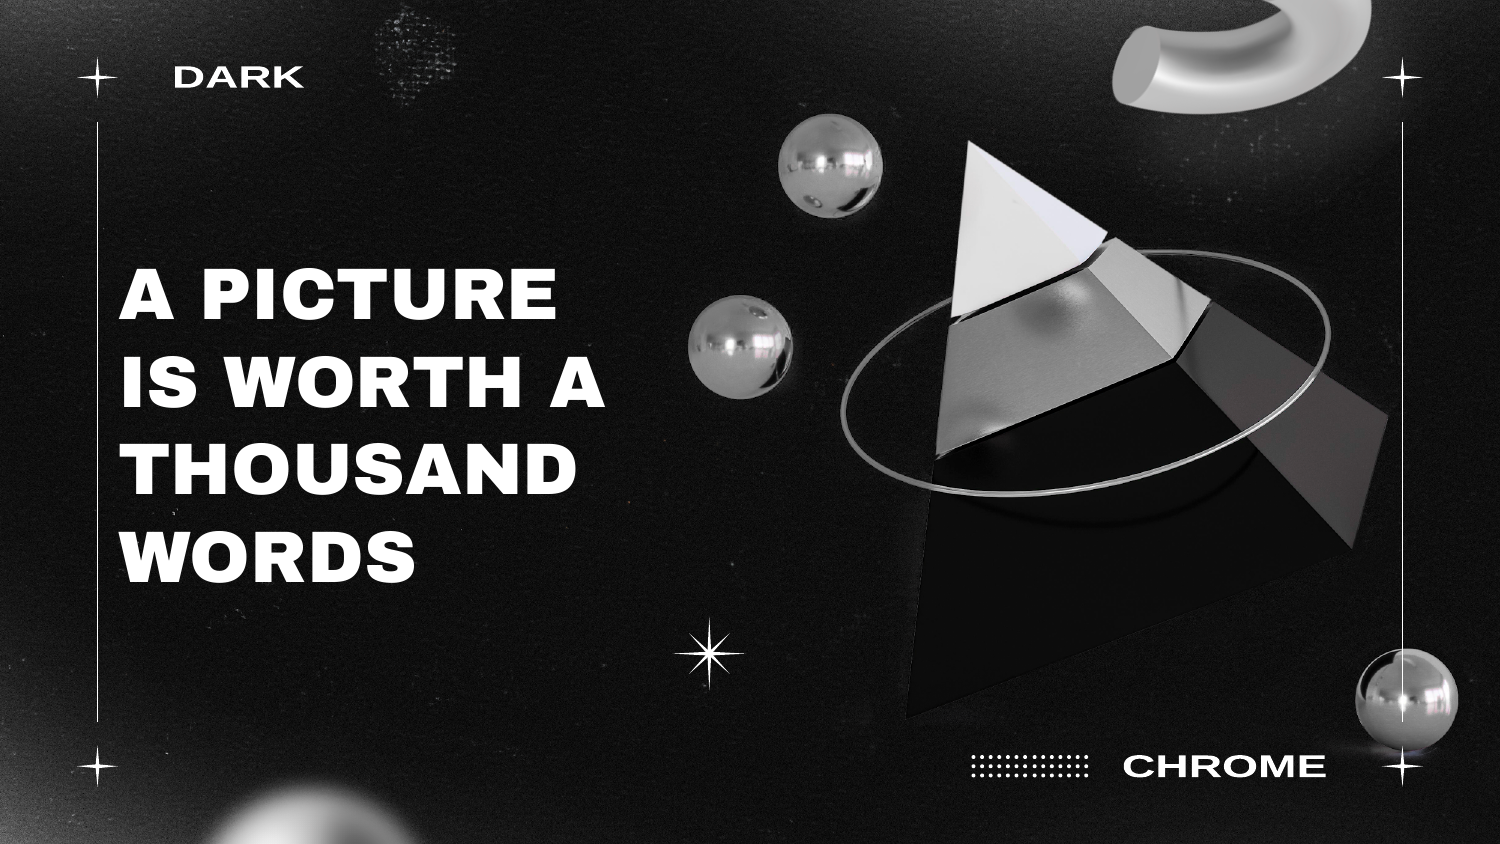

DARK
# A PICTURE IS WORTH A THOUSAND WORDS

CHROME